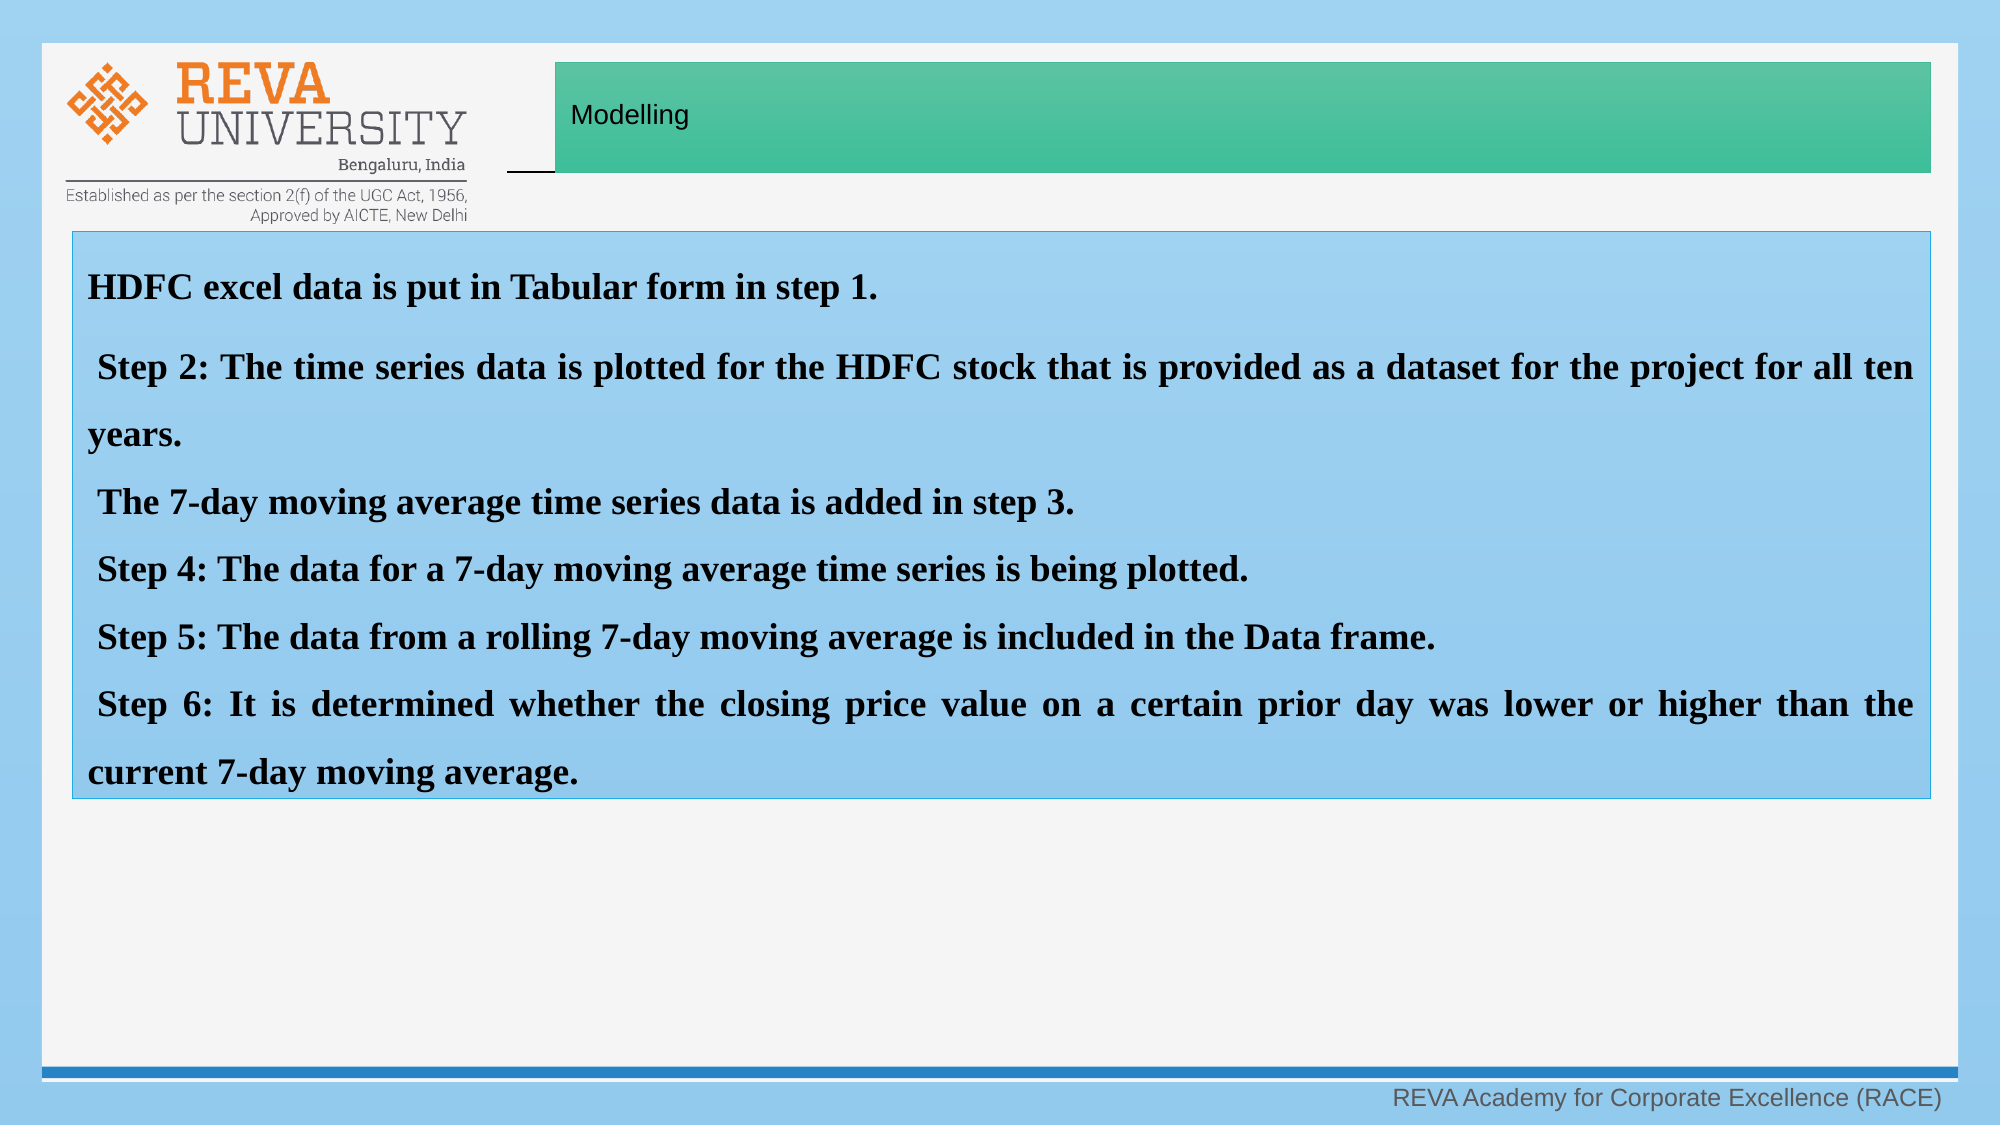

# Modelling
HDFC excel data is put in Tabular form in step 1.
 Step 2: The time series data is plotted for the HDFC stock that is provided as a dataset for the project for all ten years.
 The 7-day moving average time series data is added in step 3.
 Step 4: The data for a 7-day moving average time series is being plotted.
 Step 5: The data from a rolling 7-day moving average is included in the Data frame.
 Step 6: It is determined whether the closing price value on a certain prior day was lower or higher than the current 7-day moving average.